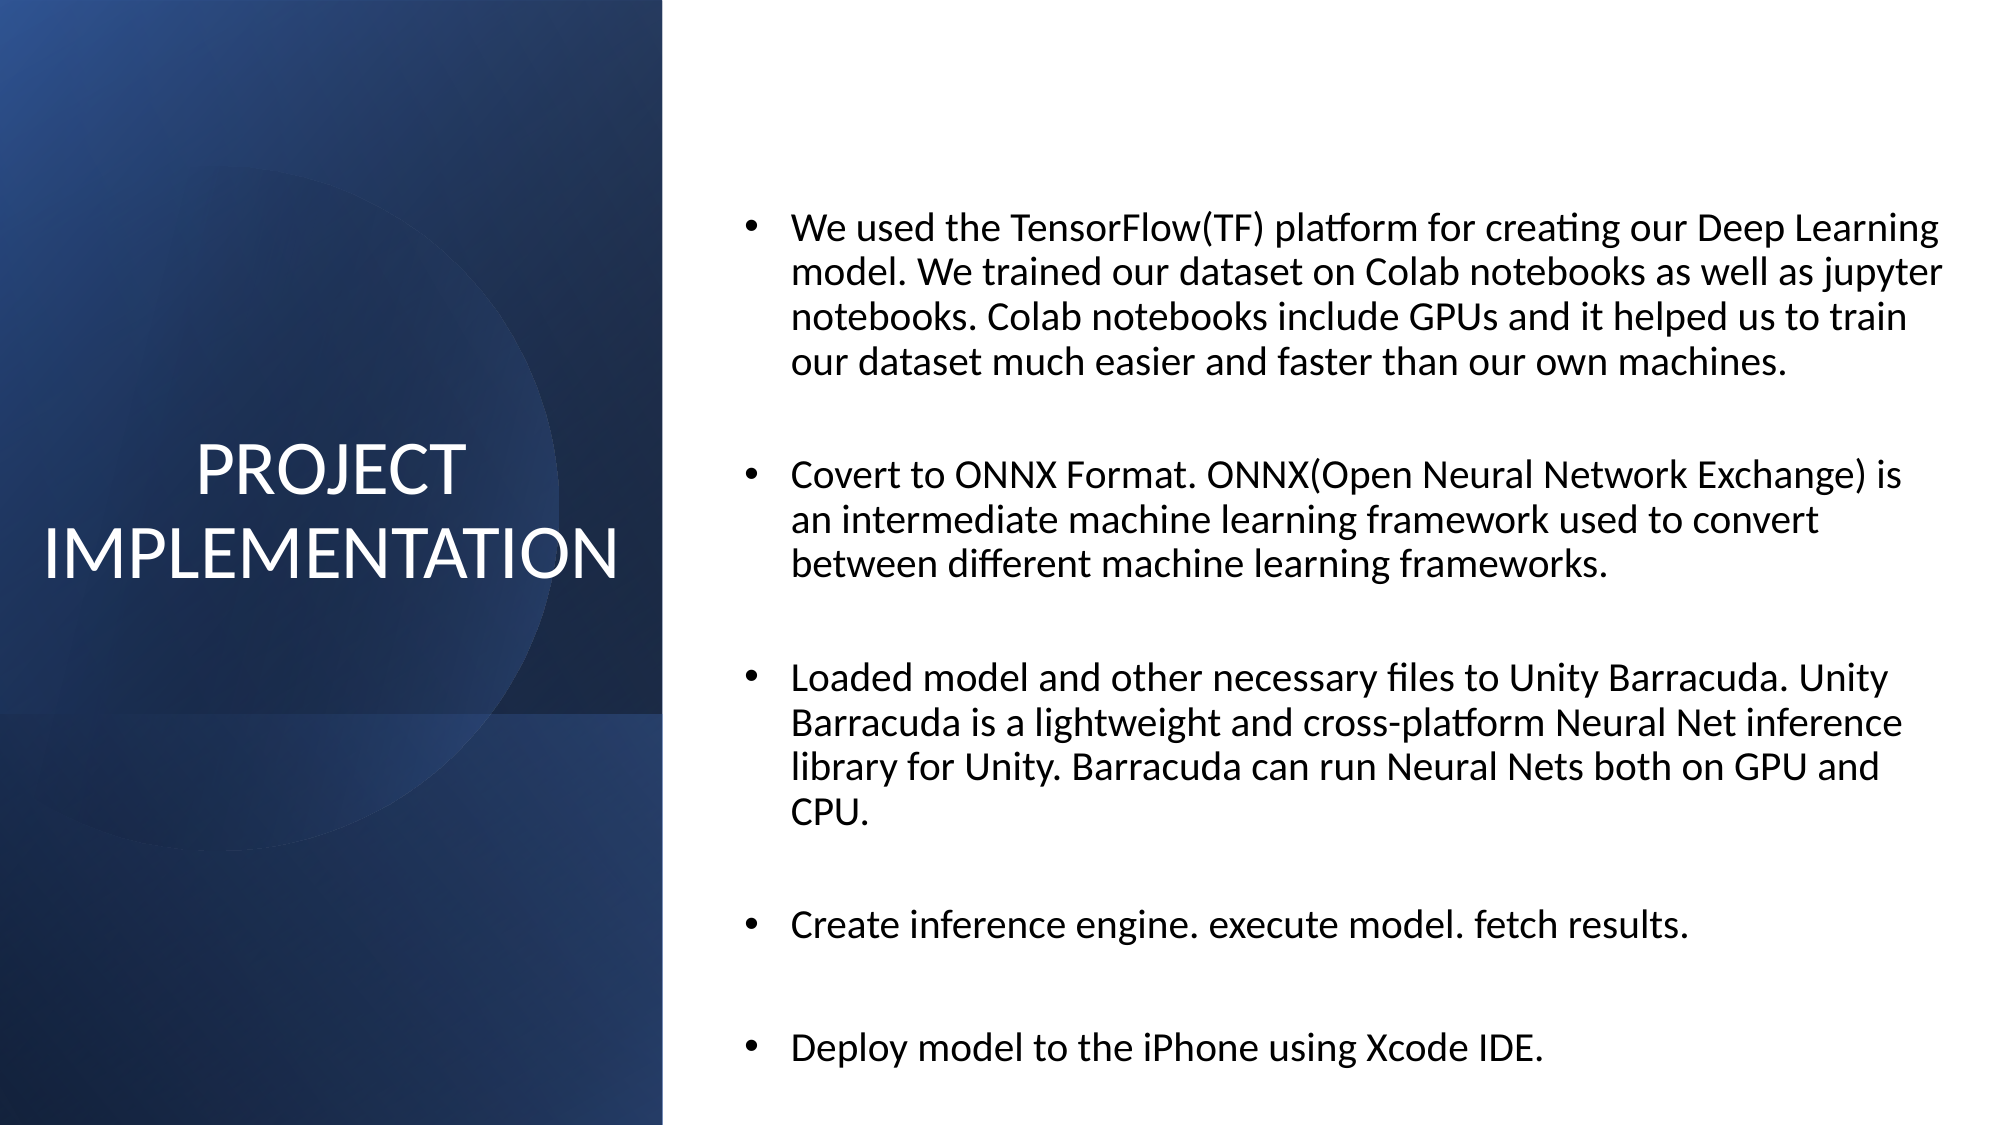

We used the TensorFlow(TF) platform for creating our Deep Learning model. We trained our dataset on Colab notebooks as well as jupyter notebooks. Colab notebooks include GPUs and it helped us to train our dataset much easier and faster than our own machines.

Covert to ONNX Format. ONNX(Open Neural Network Exchange) is an intermediate machine learning framework used to convert between different machine learning frameworks.

Loaded model and other necessary files to Unity Barracuda. Unity Barracuda is a lightweight and cross-platform Neural Net inference library for Unity. Barracuda can run Neural Nets both on GPU and CPU.

Create inference engine. execute model. fetch results.

Deploy model to the iPhone using Xcode IDE.

PROJECT IMPLEMENTATION